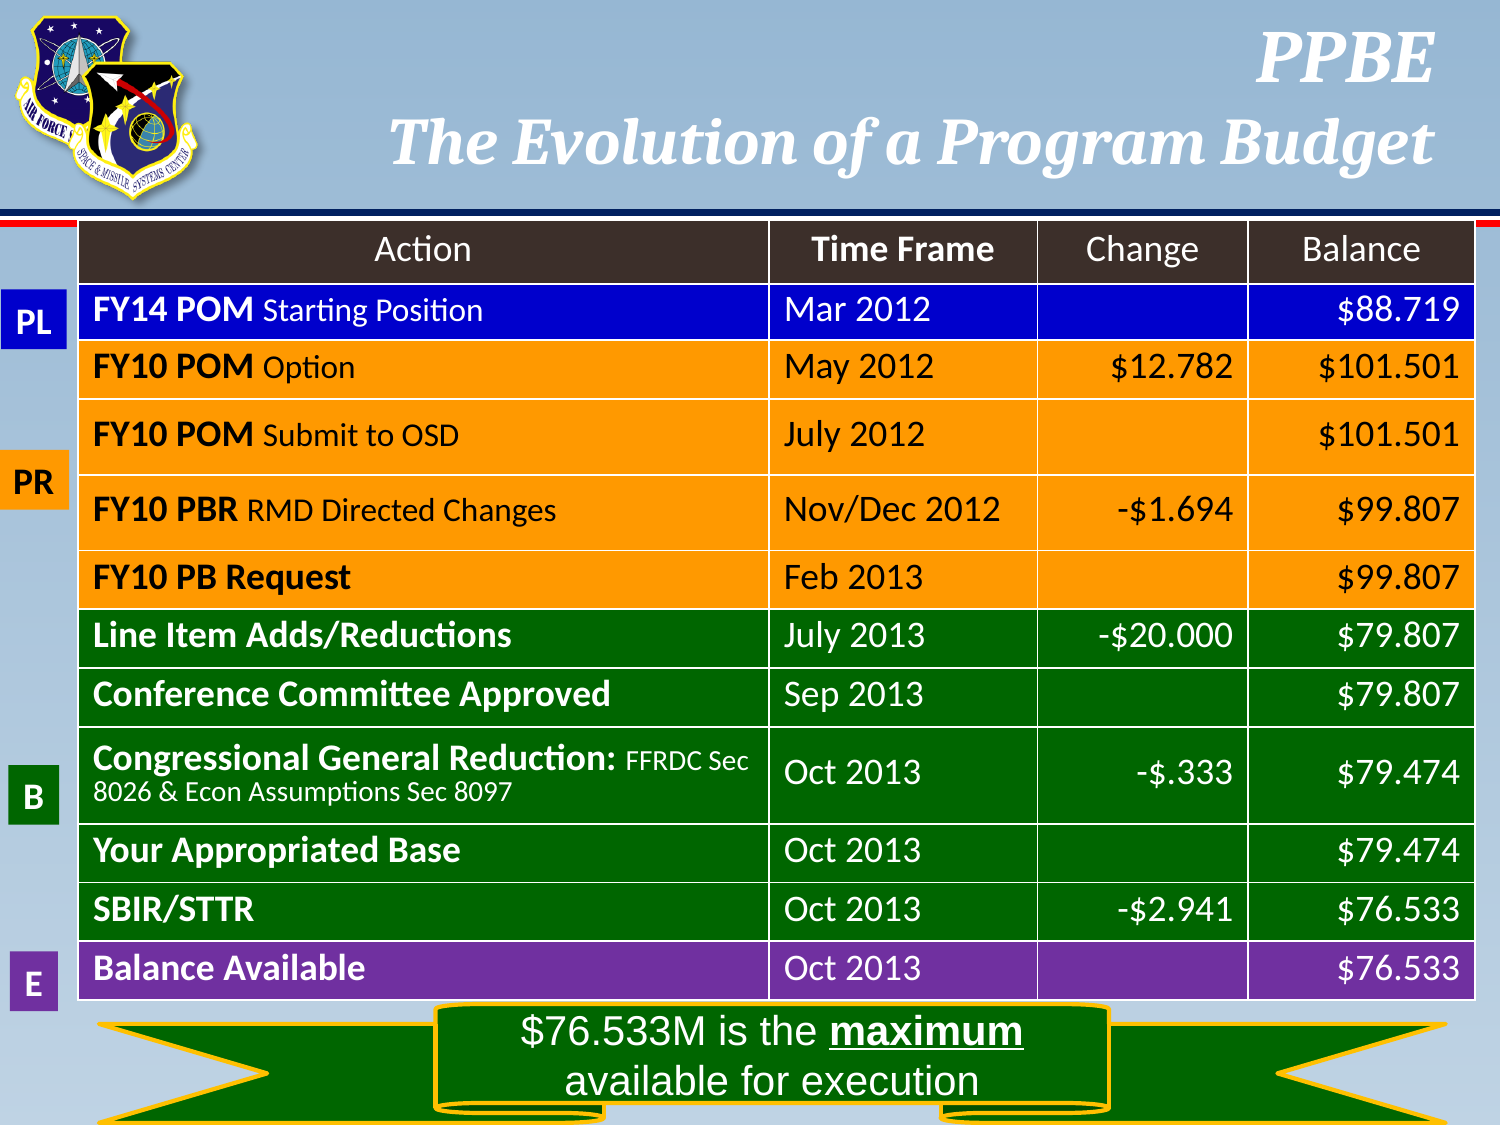

# PPBE The Evolution of a Program Budget
| Action | Time Frame | Change | Balance |
| --- | --- | --- | --- |
| FY14 POM Starting Position | Mar 2012 |  | $88.719 |
| FY10 POM Option | May 2012 | $12.782 | $101.501 |
| FY10 POM Submit to OSD | July 2012 |  | $101.501 |
| FY10 PBR RMD Directed Changes | Nov/Dec 2012 | -$1.694 | $99.807 |
| FY10 PB Request | Feb 2013 |  | $99.807 |
| Line Item Adds/Reductions | July 2013 | -$20.000 | $79.807 |
| Conference Committee Approved | Sep 2013 |  | $79.807 |
| Congressional General Reduction: FFRDC Sec 8026 & Econ Assumptions Sec 8097 | Oct 2013 | -$.333 | $79.474 |
| Your Appropriated Base | Oct 2013 |  | $79.474 |
| SBIR/STTR | Oct 2013 | -$2.941 | $76.533 |
| Balance Available | Oct 2013 |  | $76.533 |
PL
PR
B
E
$76.533M is the maximum available for execution